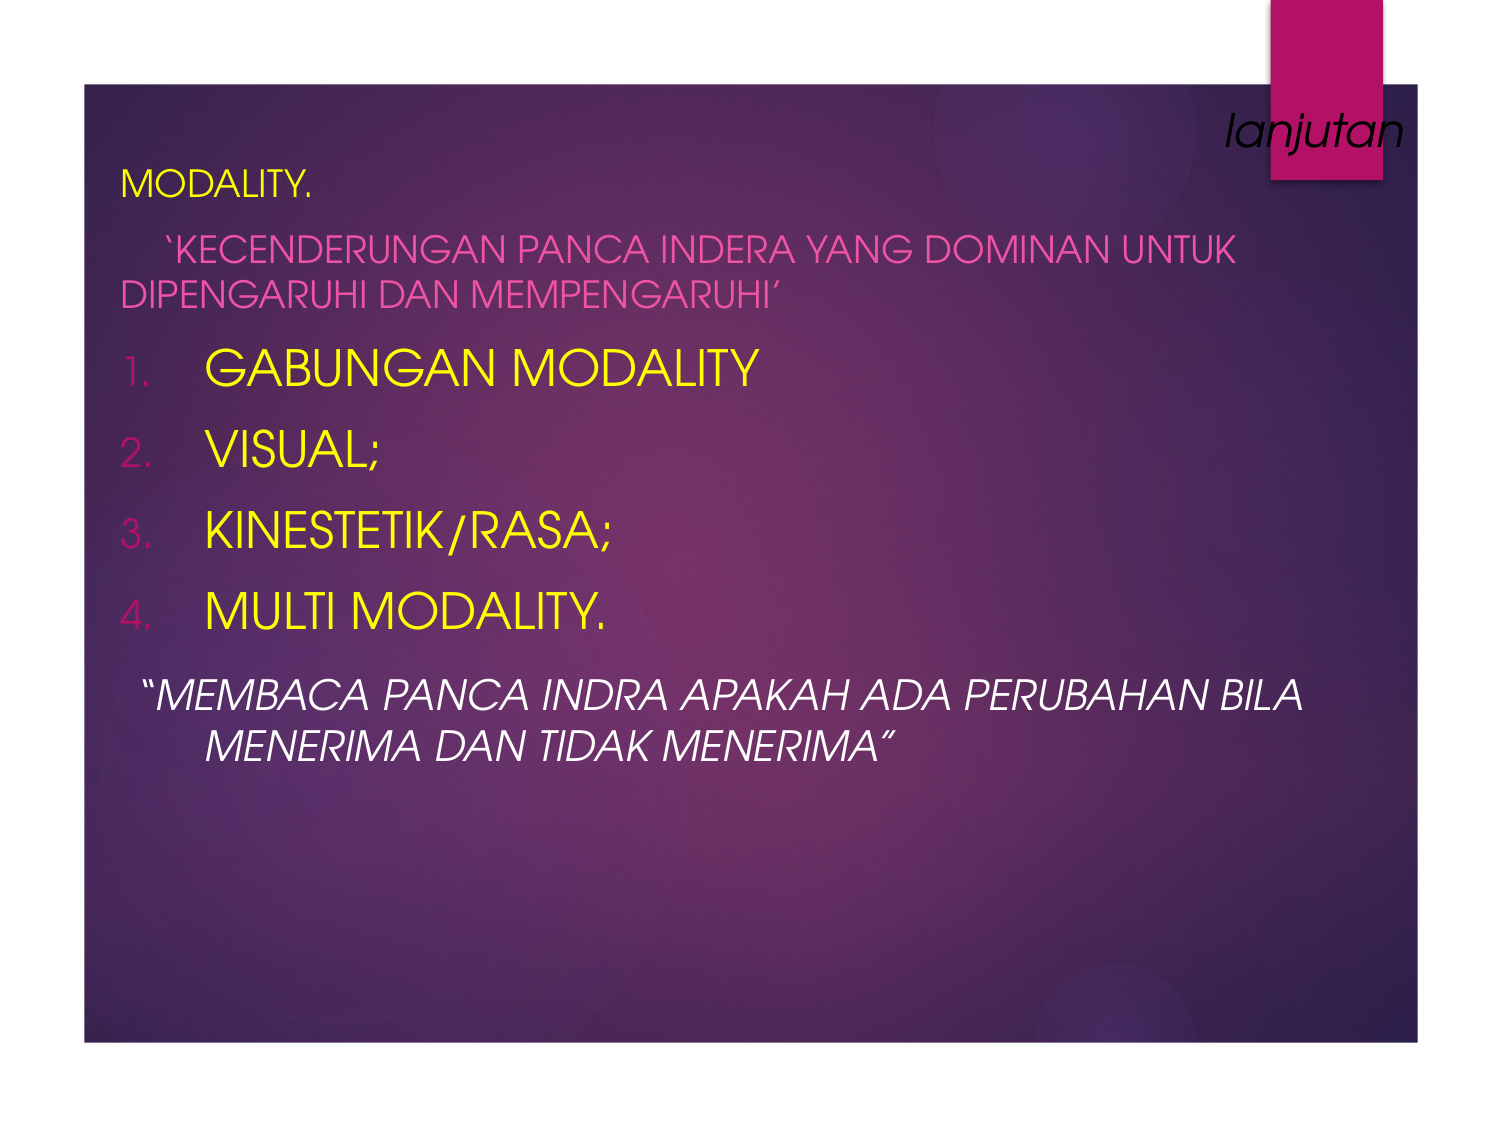

# lanjutan
Modality.
    ‘kecenderungan panca indera yang dominan untuk dipengaruhi dan mempengaruhi’
Gabungan modality
Visual;
Kinestetik/rasa;
Multi modality.
 “membaca panca indra apakah ada perubahan bila menerima dan tidak menerima”